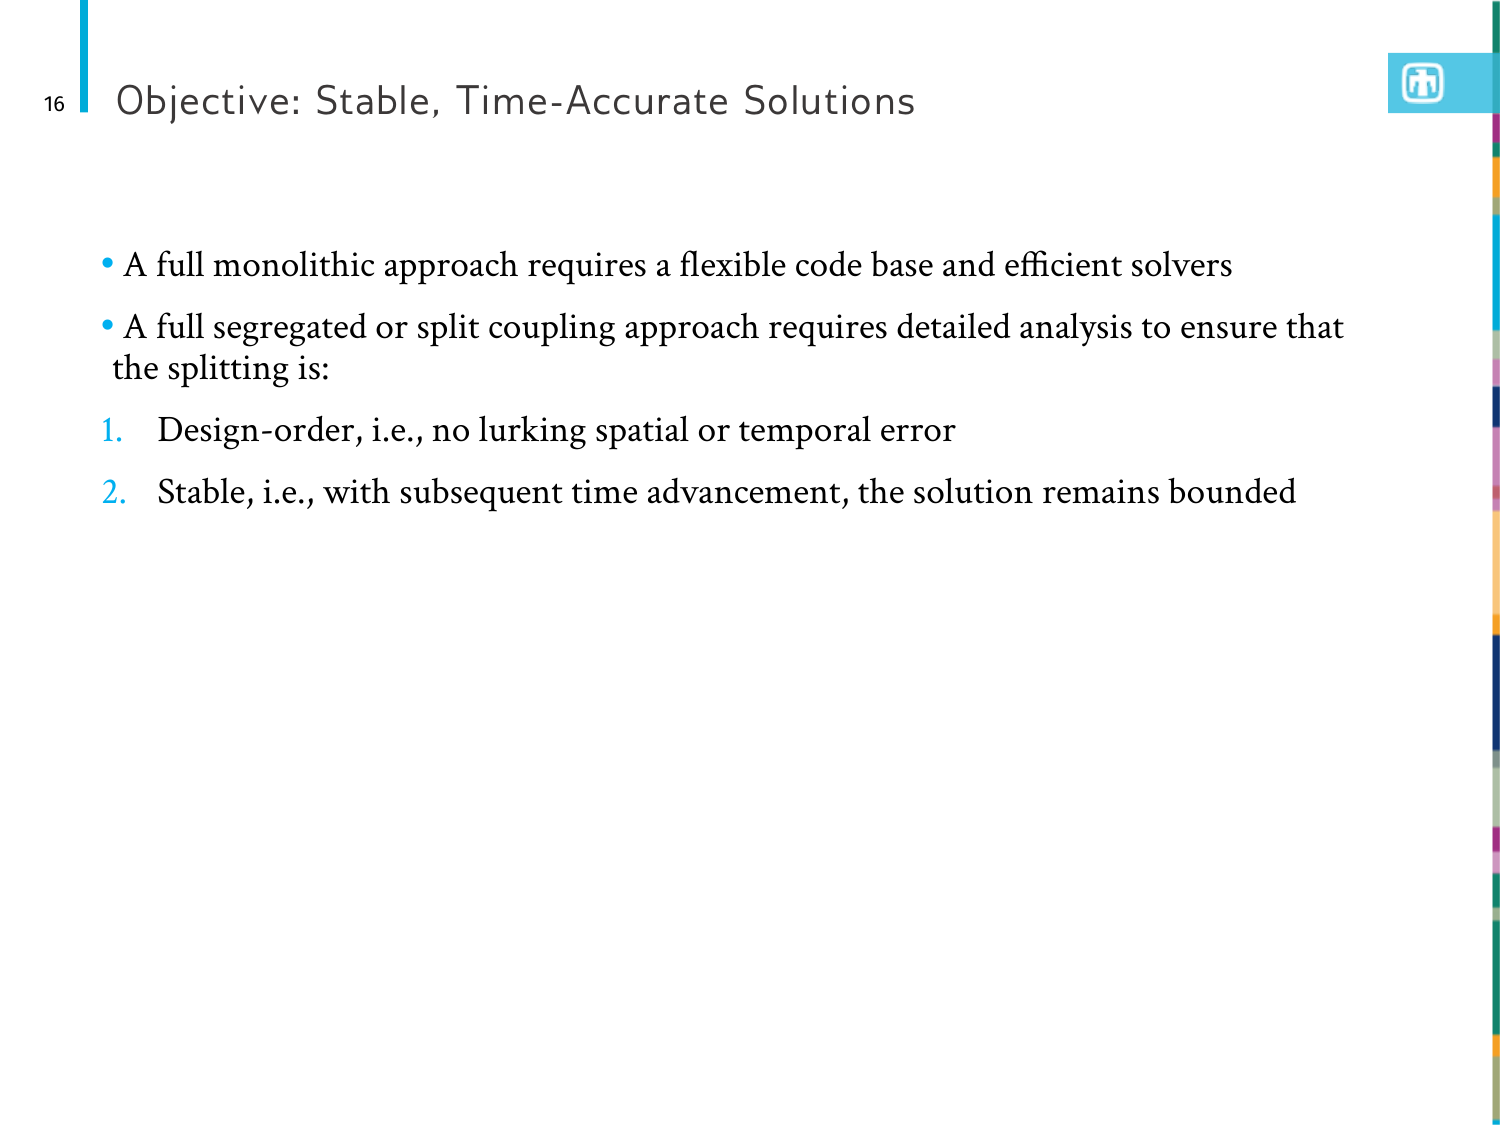

# Objective: Stable, Time-Accurate Solutions
16
 A full monolithic approach requires a flexible code base and efficient solvers
 A full segregated or split coupling approach requires detailed analysis to ensure that the splitting is:
Design-order, i.e., no lurking spatial or temporal error
Stable, i.e., with subsequent time advancement, the solution remains bounded